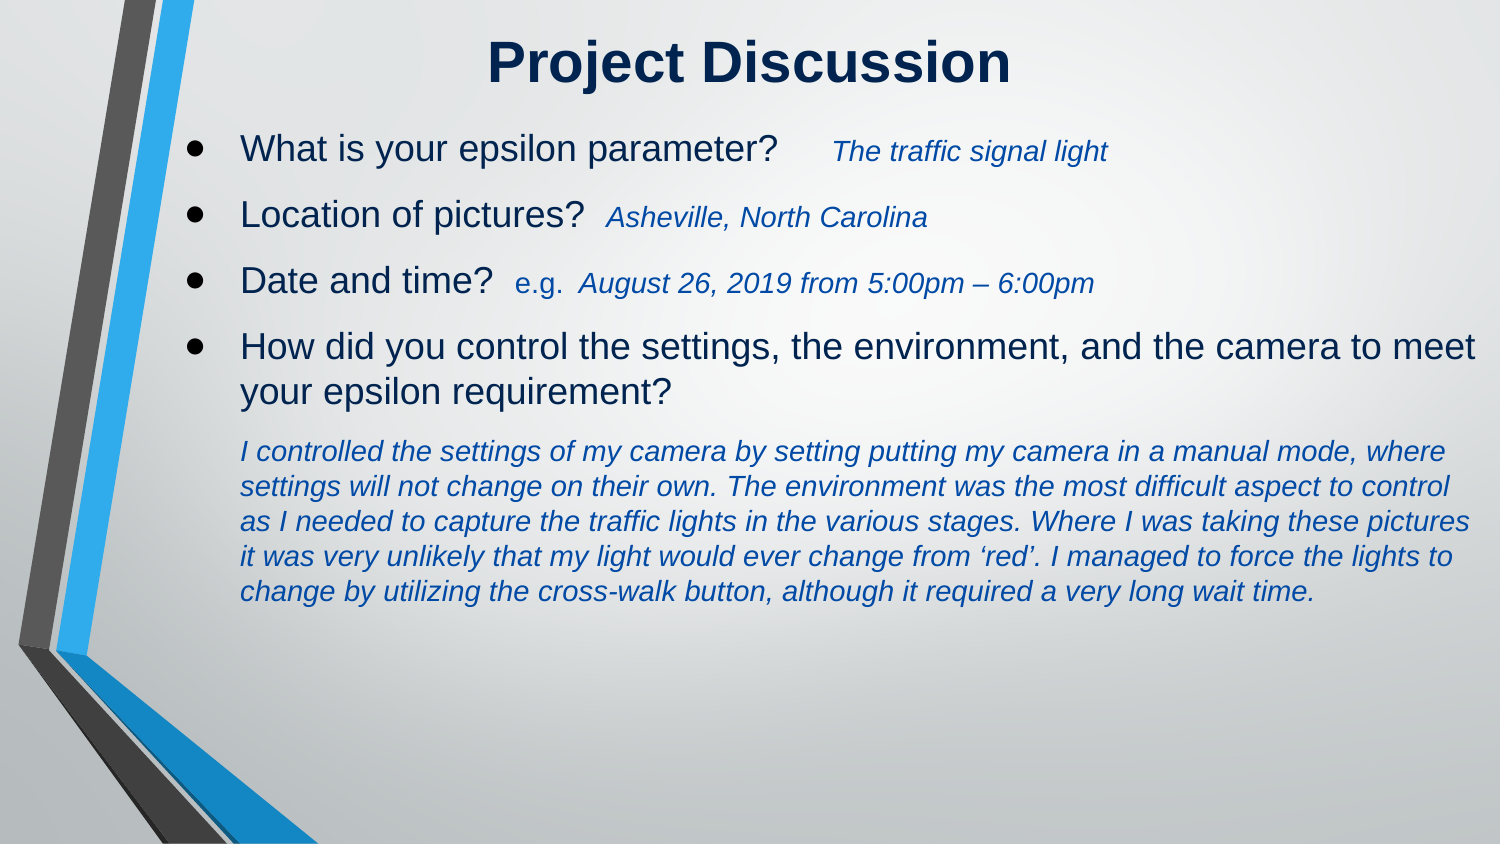

Project Discussion
What is your epsilon parameter?     The traffic signal light
Location of pictures?  Asheville, North Carolina
Date and time?  e.g.  August 26, 2019 from 5:00pm – 6:00pm
How did you control the settings, the environment, and the camera to meet your epsilon requirement?
I controlled the settings of my camera by setting putting my camera in a manual mode, where settings will not change on their own. The environment was the most difficult aspect to control as I needed to capture the traffic lights in the various stages. Where I was taking these pictures it was very unlikely that my light would ever change from ‘red’. I managed to force the lights to change by utilizing the cross-walk button, although it required a very long wait time.